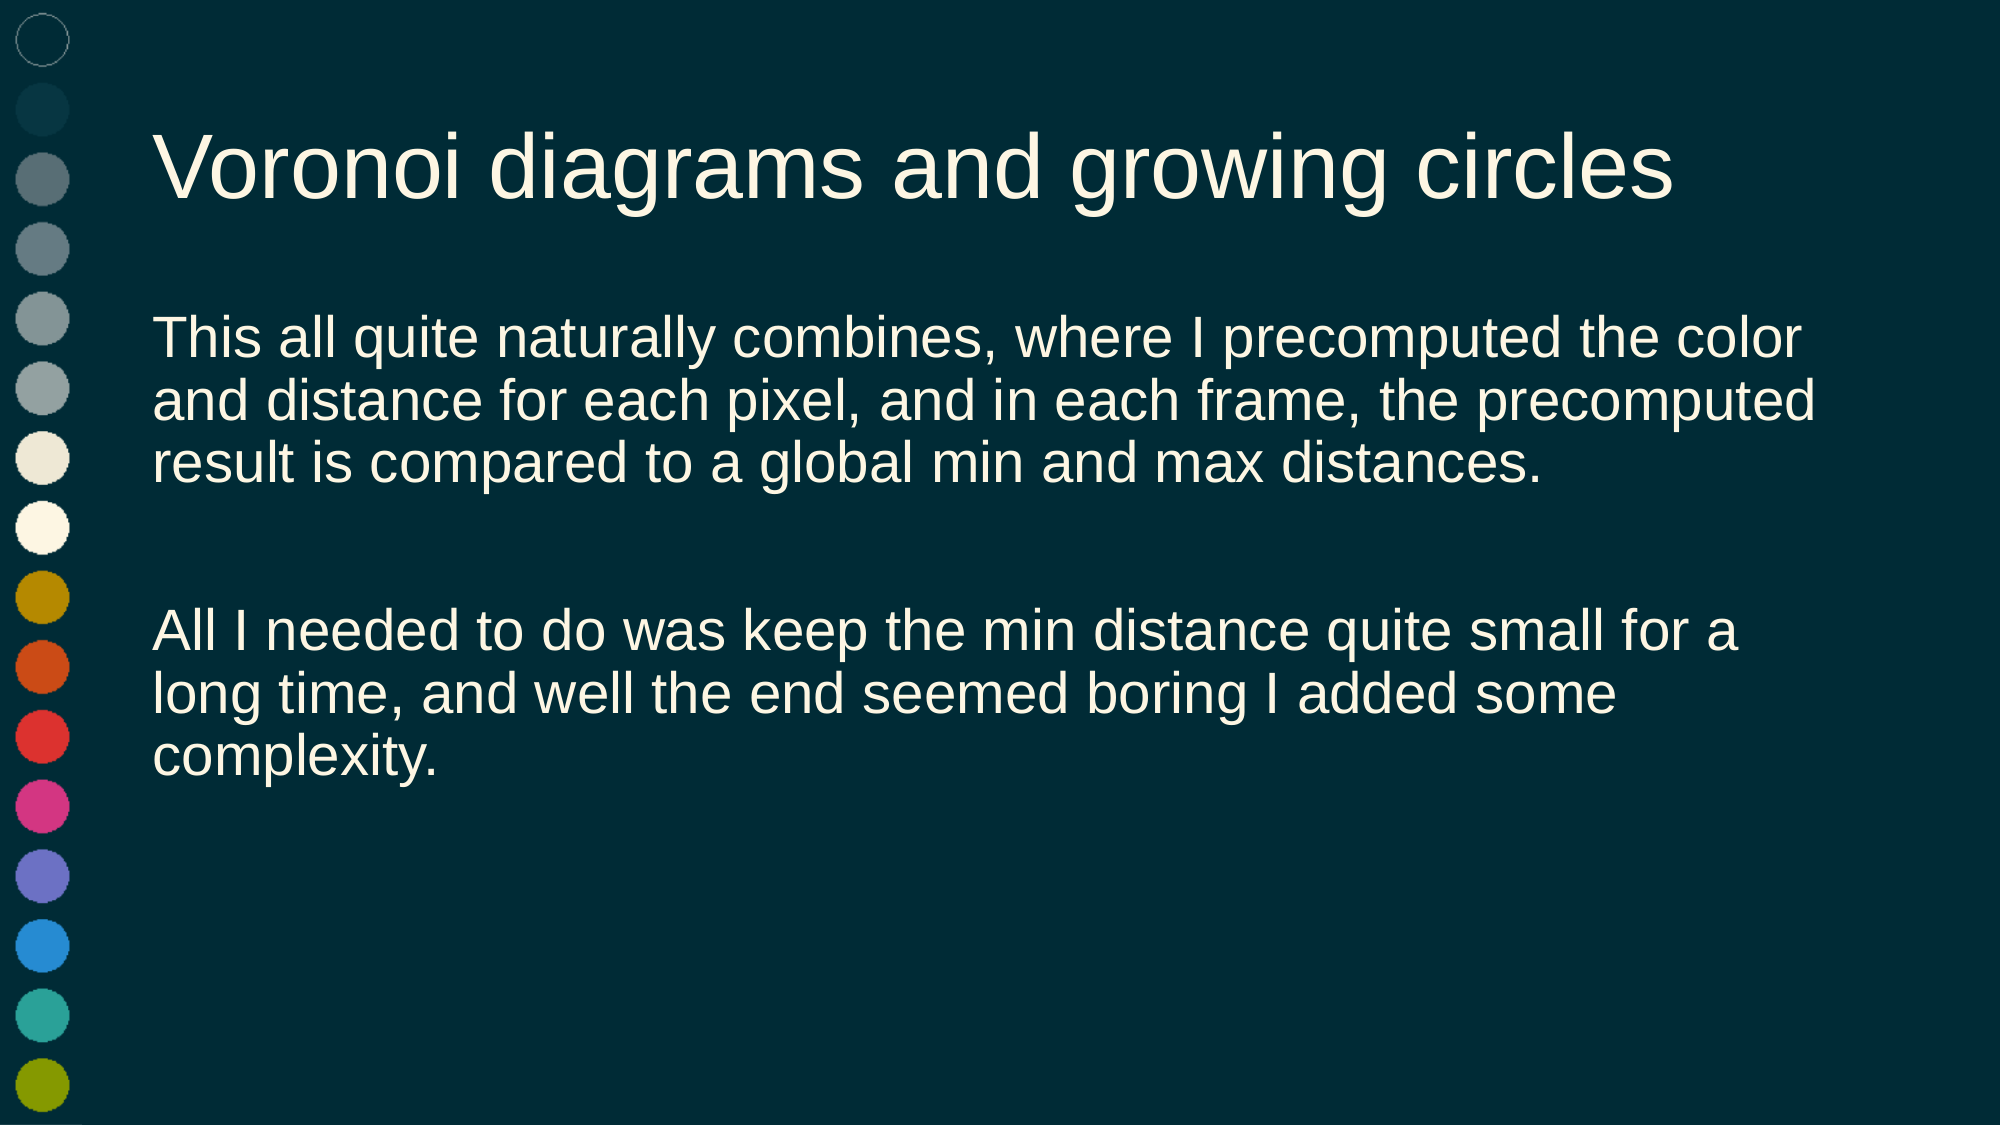

# Voronoi diagrams and growing circles
This all quite naturally combines, where I precomputed the color and distance for each pixel, and in each frame, the precomputed result is compared to a global min and max distances.

All I needed to do was keep the min distance quite small for a long time, and well the end seemed boring I added some complexity.